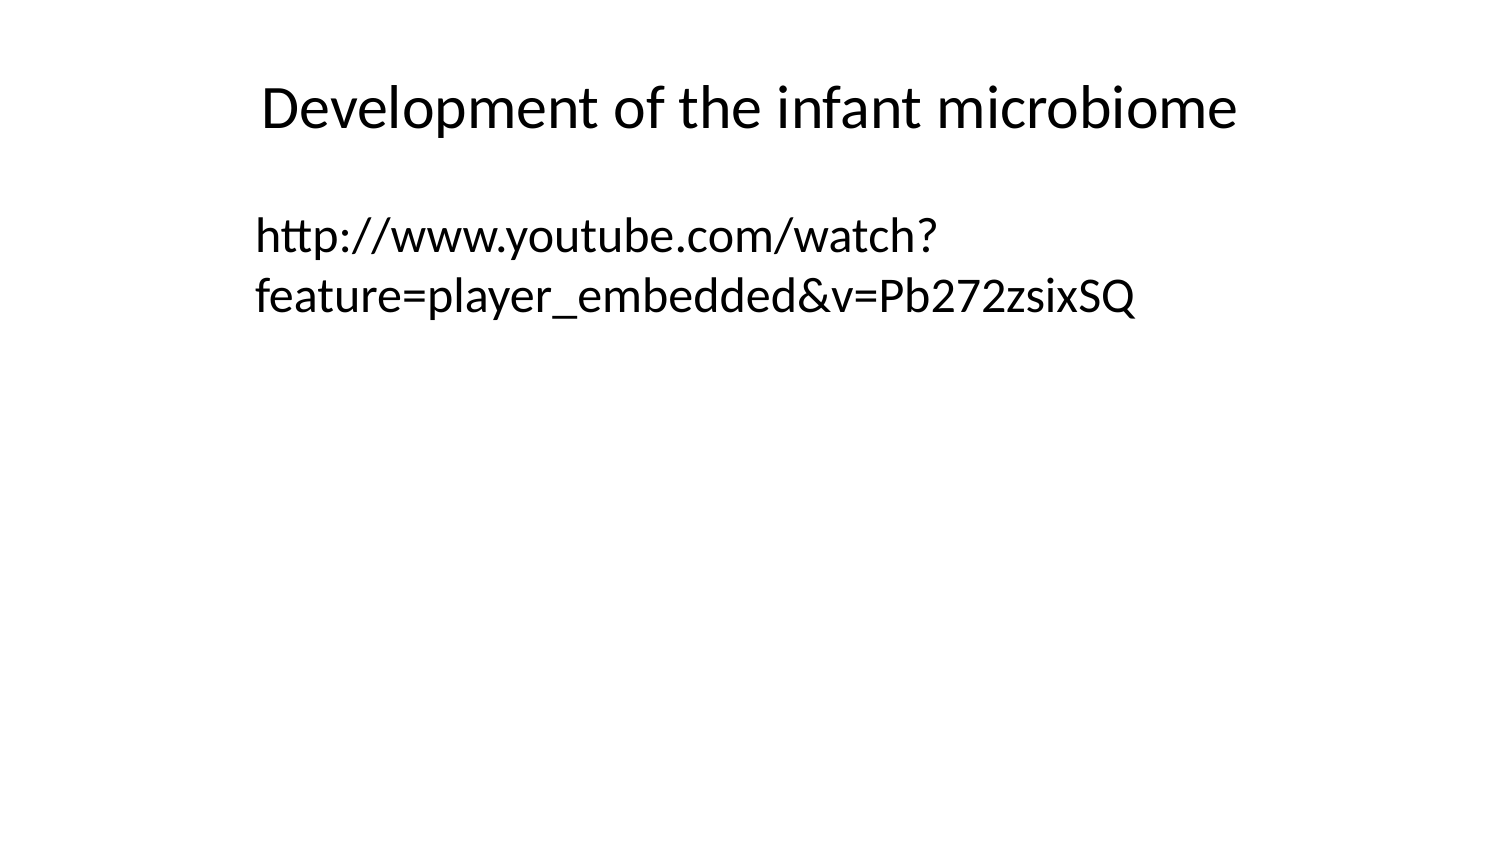

# Development of the infant microbiome
http://www.youtube.com/watch?feature=player_embedded&v=Pb272zsixSQ